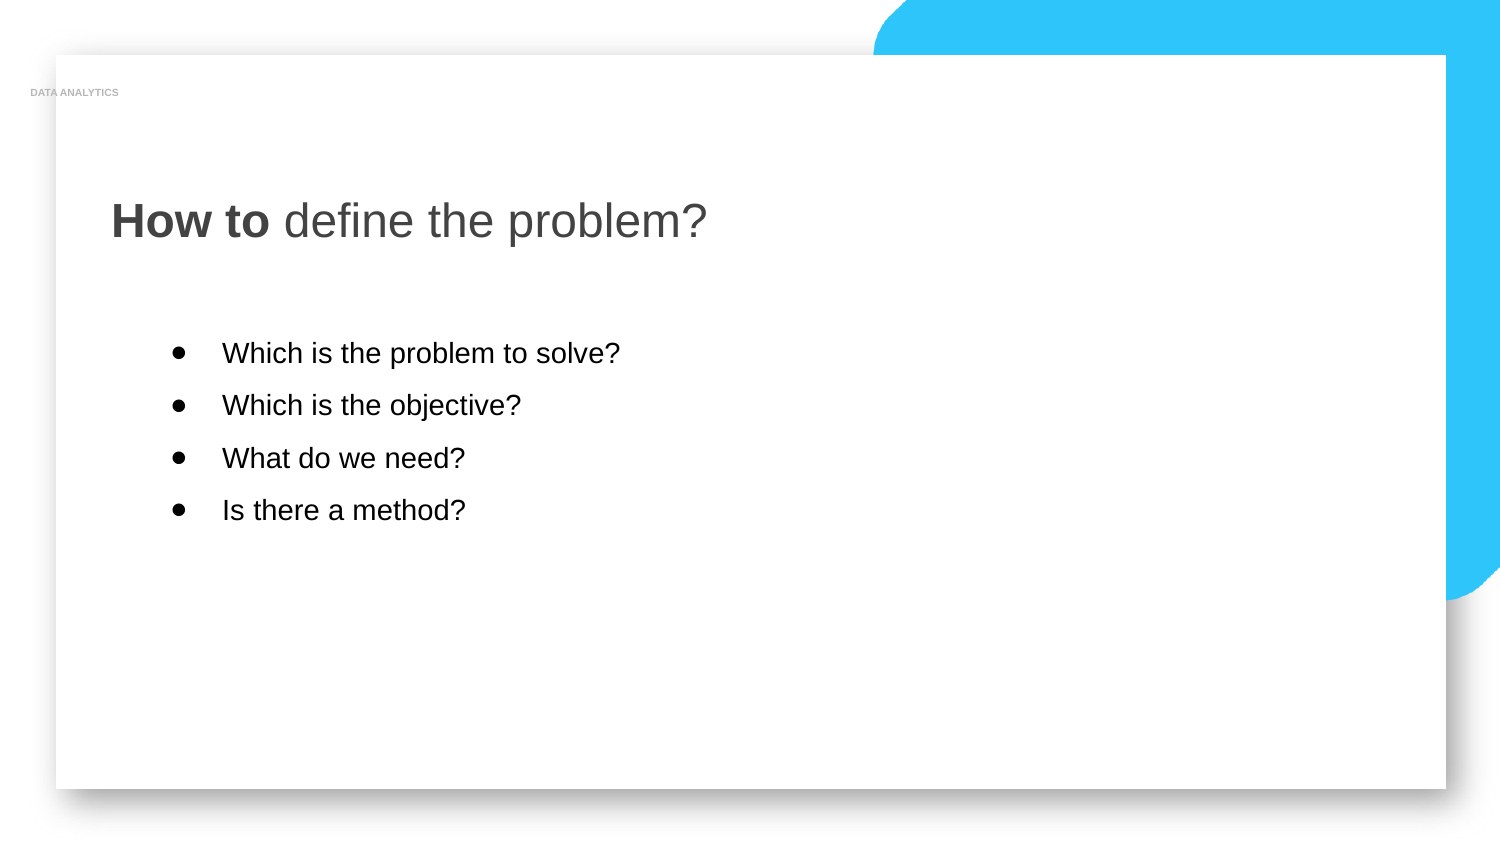

DATA ANALYTICS
How to define the problem?
Which is the problem to solve?
Which is the objective?
What do we need?
Is there a method?